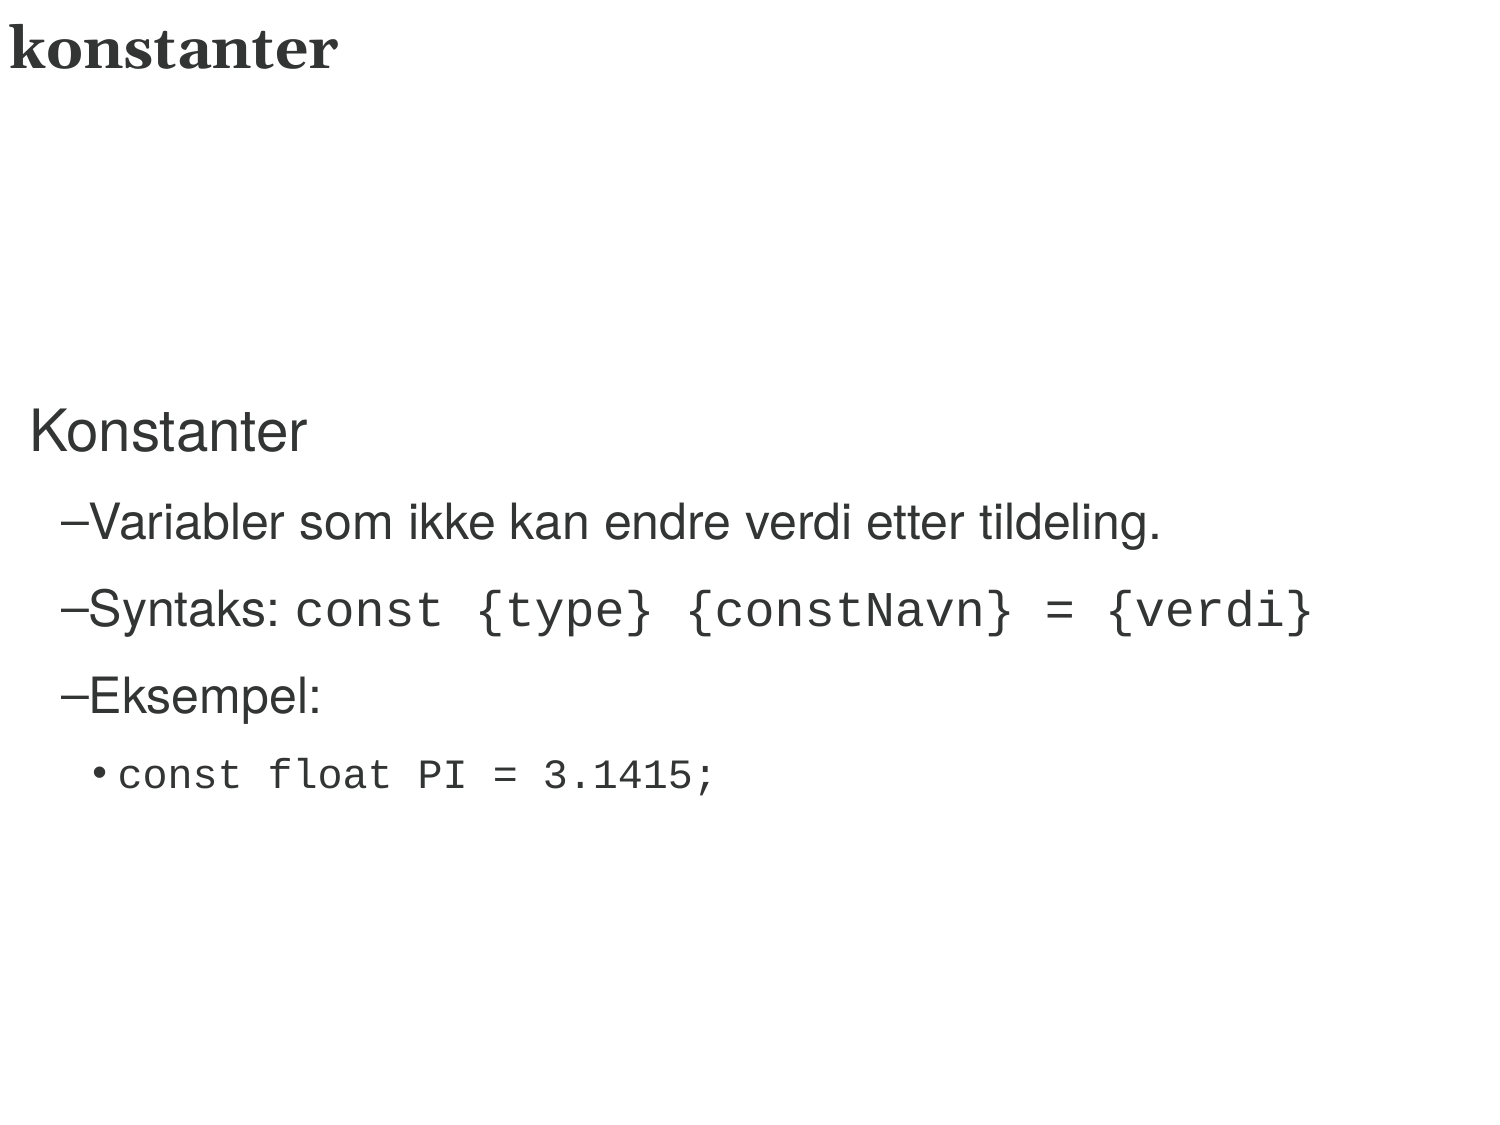

# konstanter
Konstanter
Variabler som ikke kan endre verdi etter tildeling.
Syntaks: const {type} {constNavn} = {verdi}
Eksempel:
const float PI = 3.1415;